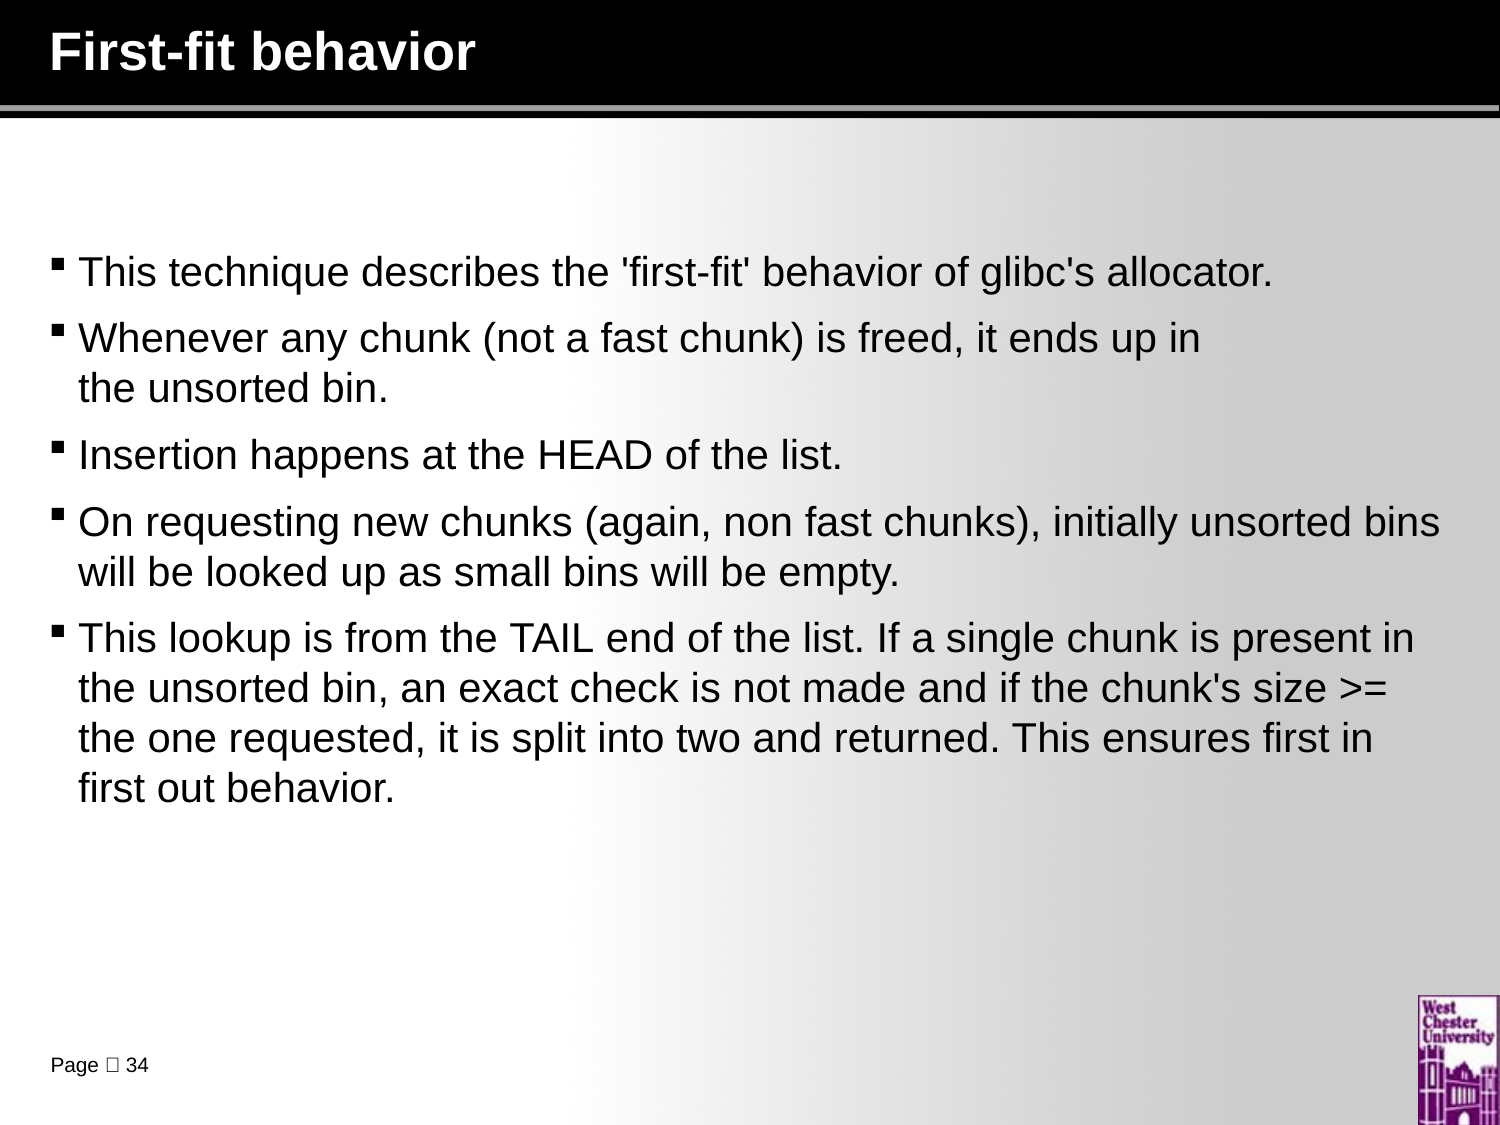

# First-fit behavior
This technique describes the 'first-fit' behavior of glibc's allocator.
Whenever any chunk (not a fast chunk) is freed, it ends up in the unsorted bin.
Insertion happens at the HEAD of the list.
On requesting new chunks (again, non fast chunks), initially unsorted bins will be looked up as small bins will be empty.
This lookup is from the TAIL end of the list. If a single chunk is present in the unsorted bin, an exact check is not made and if the chunk's size >= the one requested, it is split into two and returned. This ensures first in first out behavior.